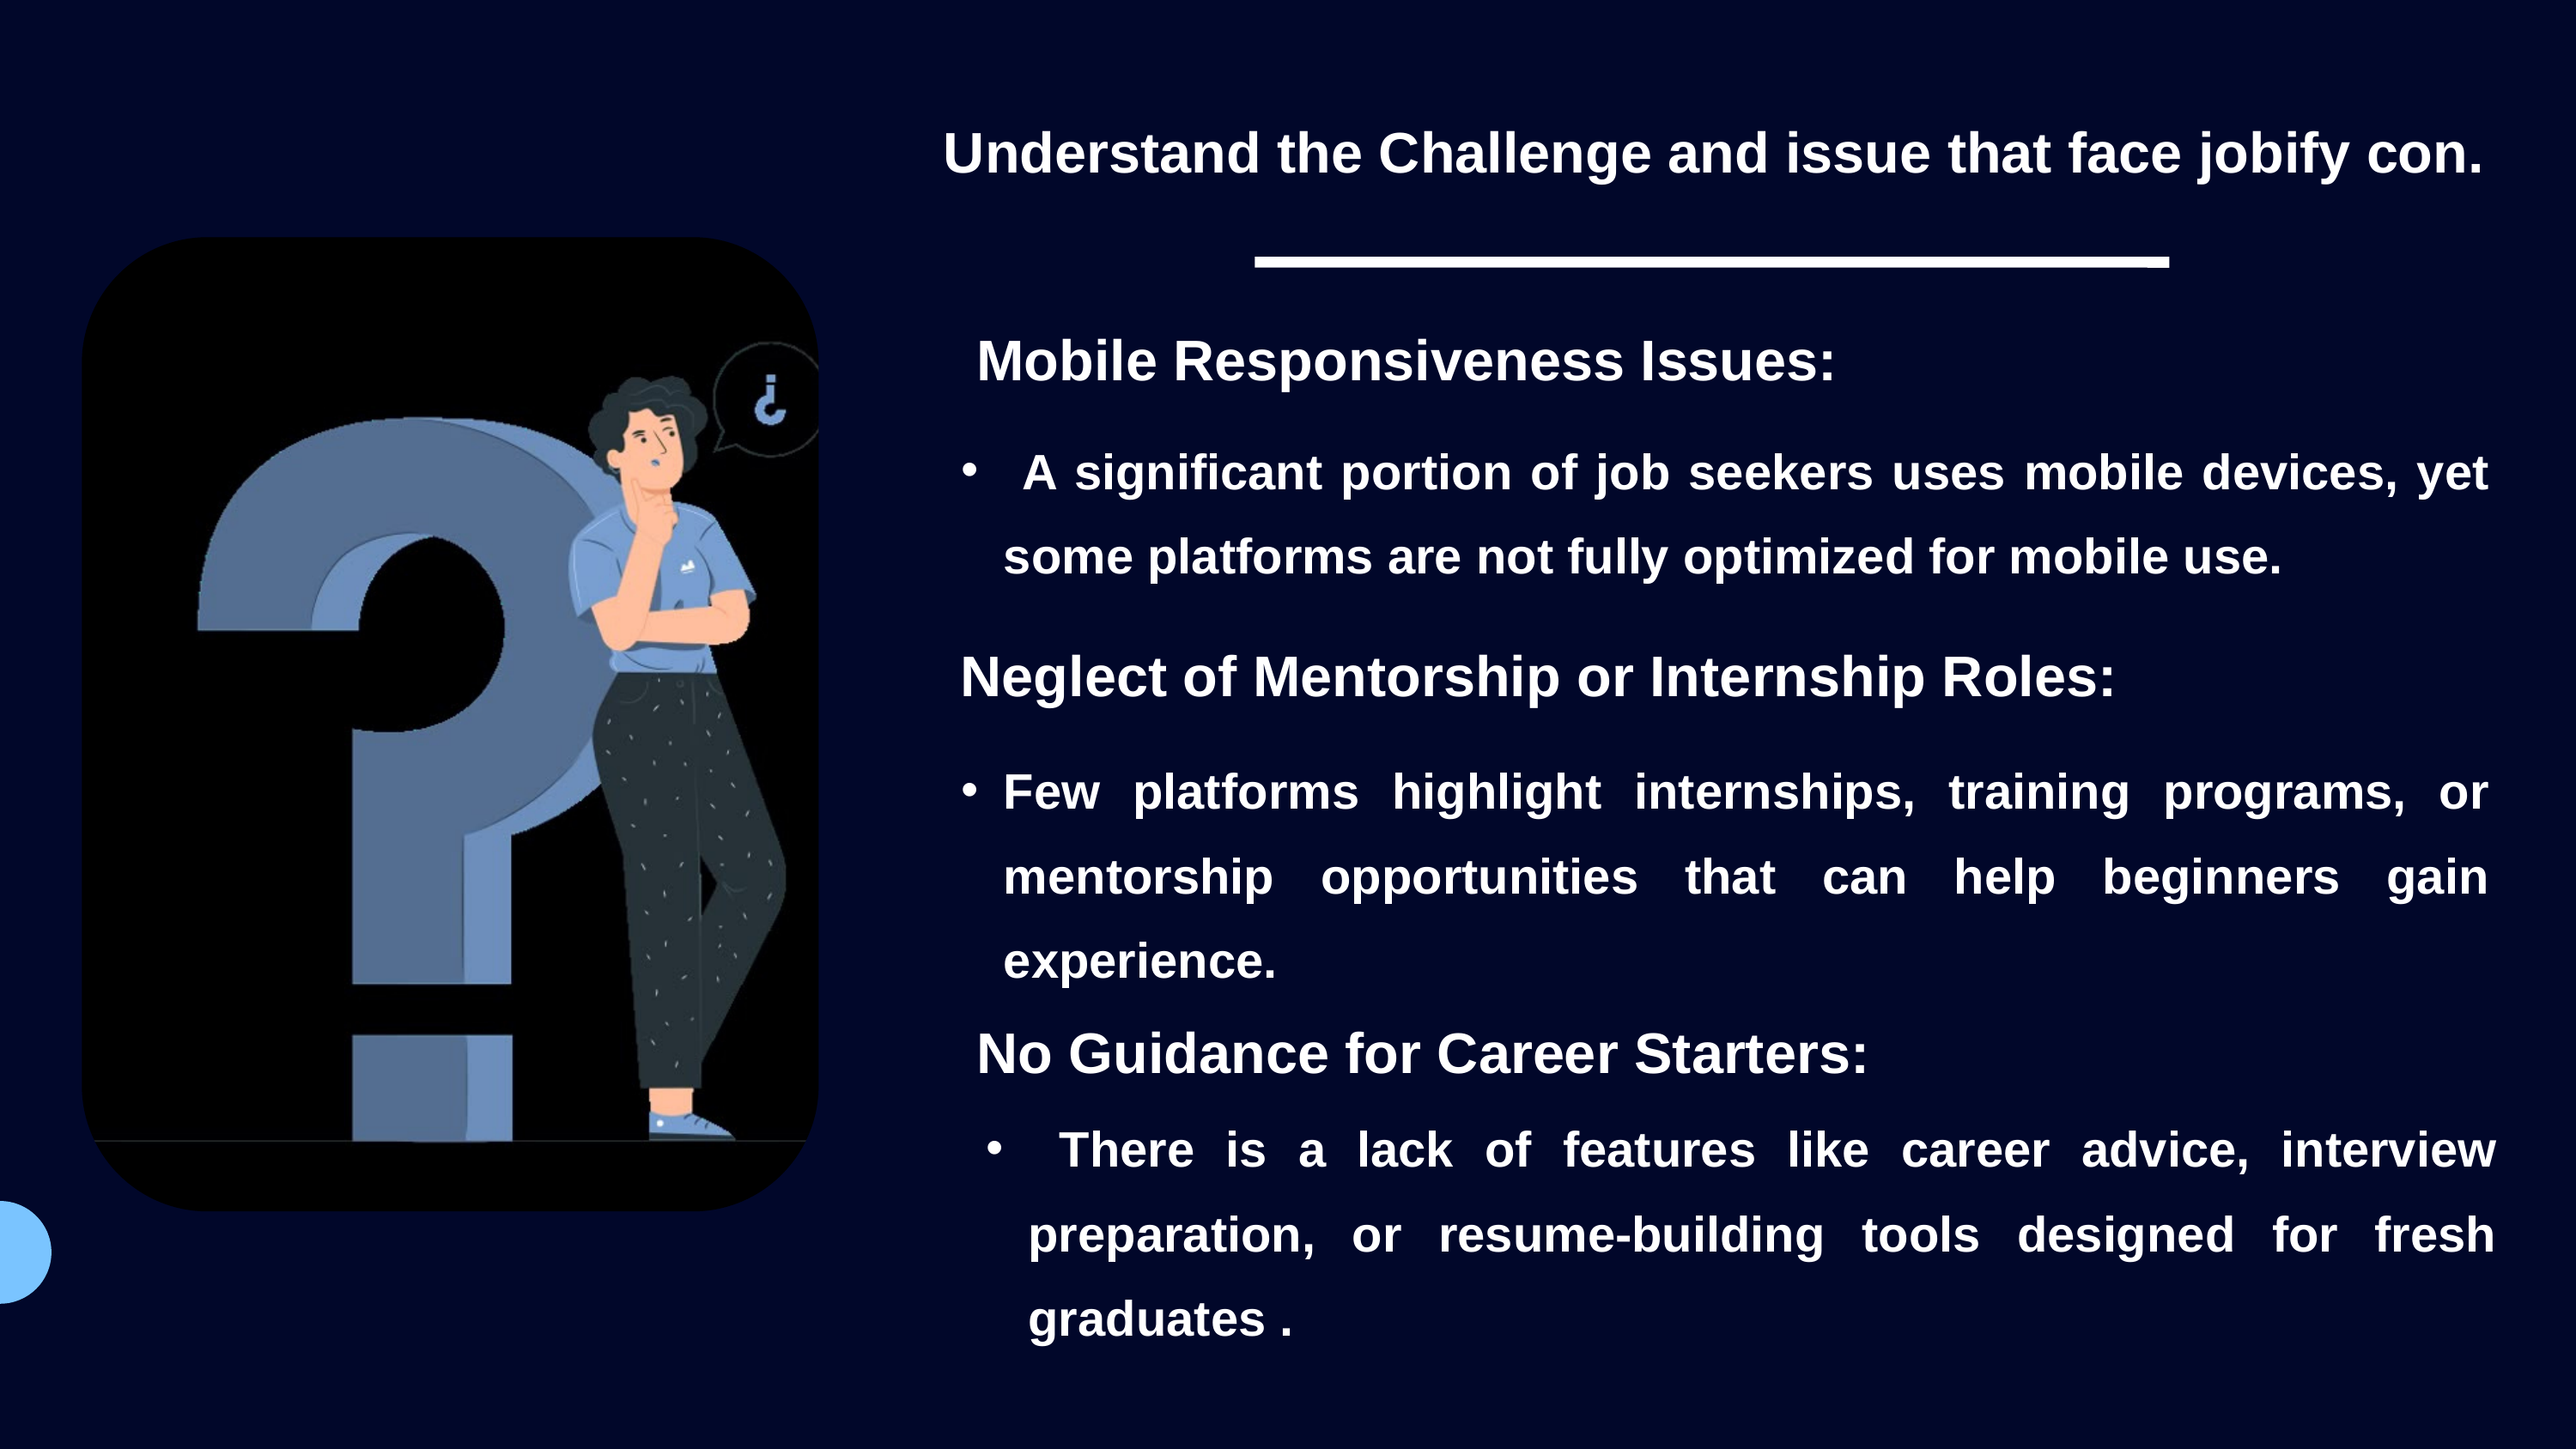

Understand the Challenge and issue that face jobify con.

 Mobile Responsiveness Issues:
 A significant portion of job seekers uses mobile devices, yet some platforms are not fully optimized for mobile use.
Neglect of Mentorship or Internship Roles:
Few platforms highlight internships, training programs, or mentorship opportunities that can help beginners gain experience.
 No Guidance for Career Starters:
 There is a lack of features like career advice, interview preparation, or resume-building tools designed for fresh graduates .